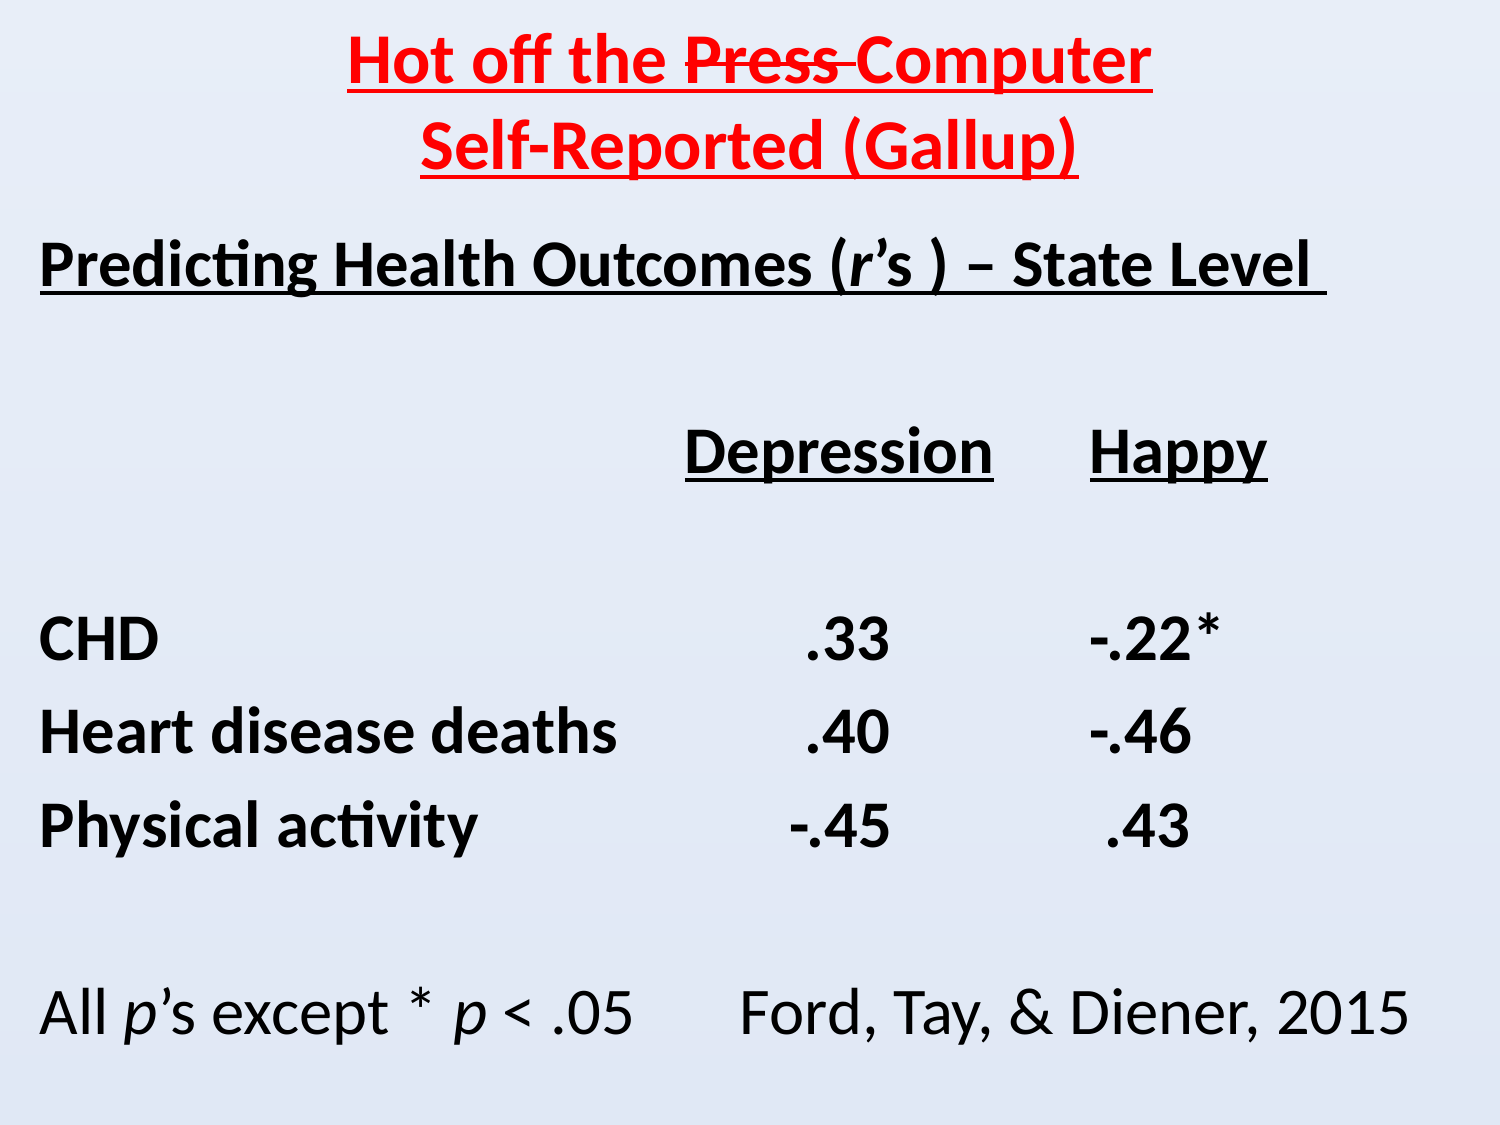

# Hot off the Press Computer Self-Reported (Gallup)
Predicting Health Outcomes (r’s ) – State Level

				   Depression	Happy

CHD					 .33		-.22*
Heart disease deaths		 .40		-.46
Physical activity			-.45		 .43

All p’s except * p < .05       Ford, Tay, & Diener, 2015